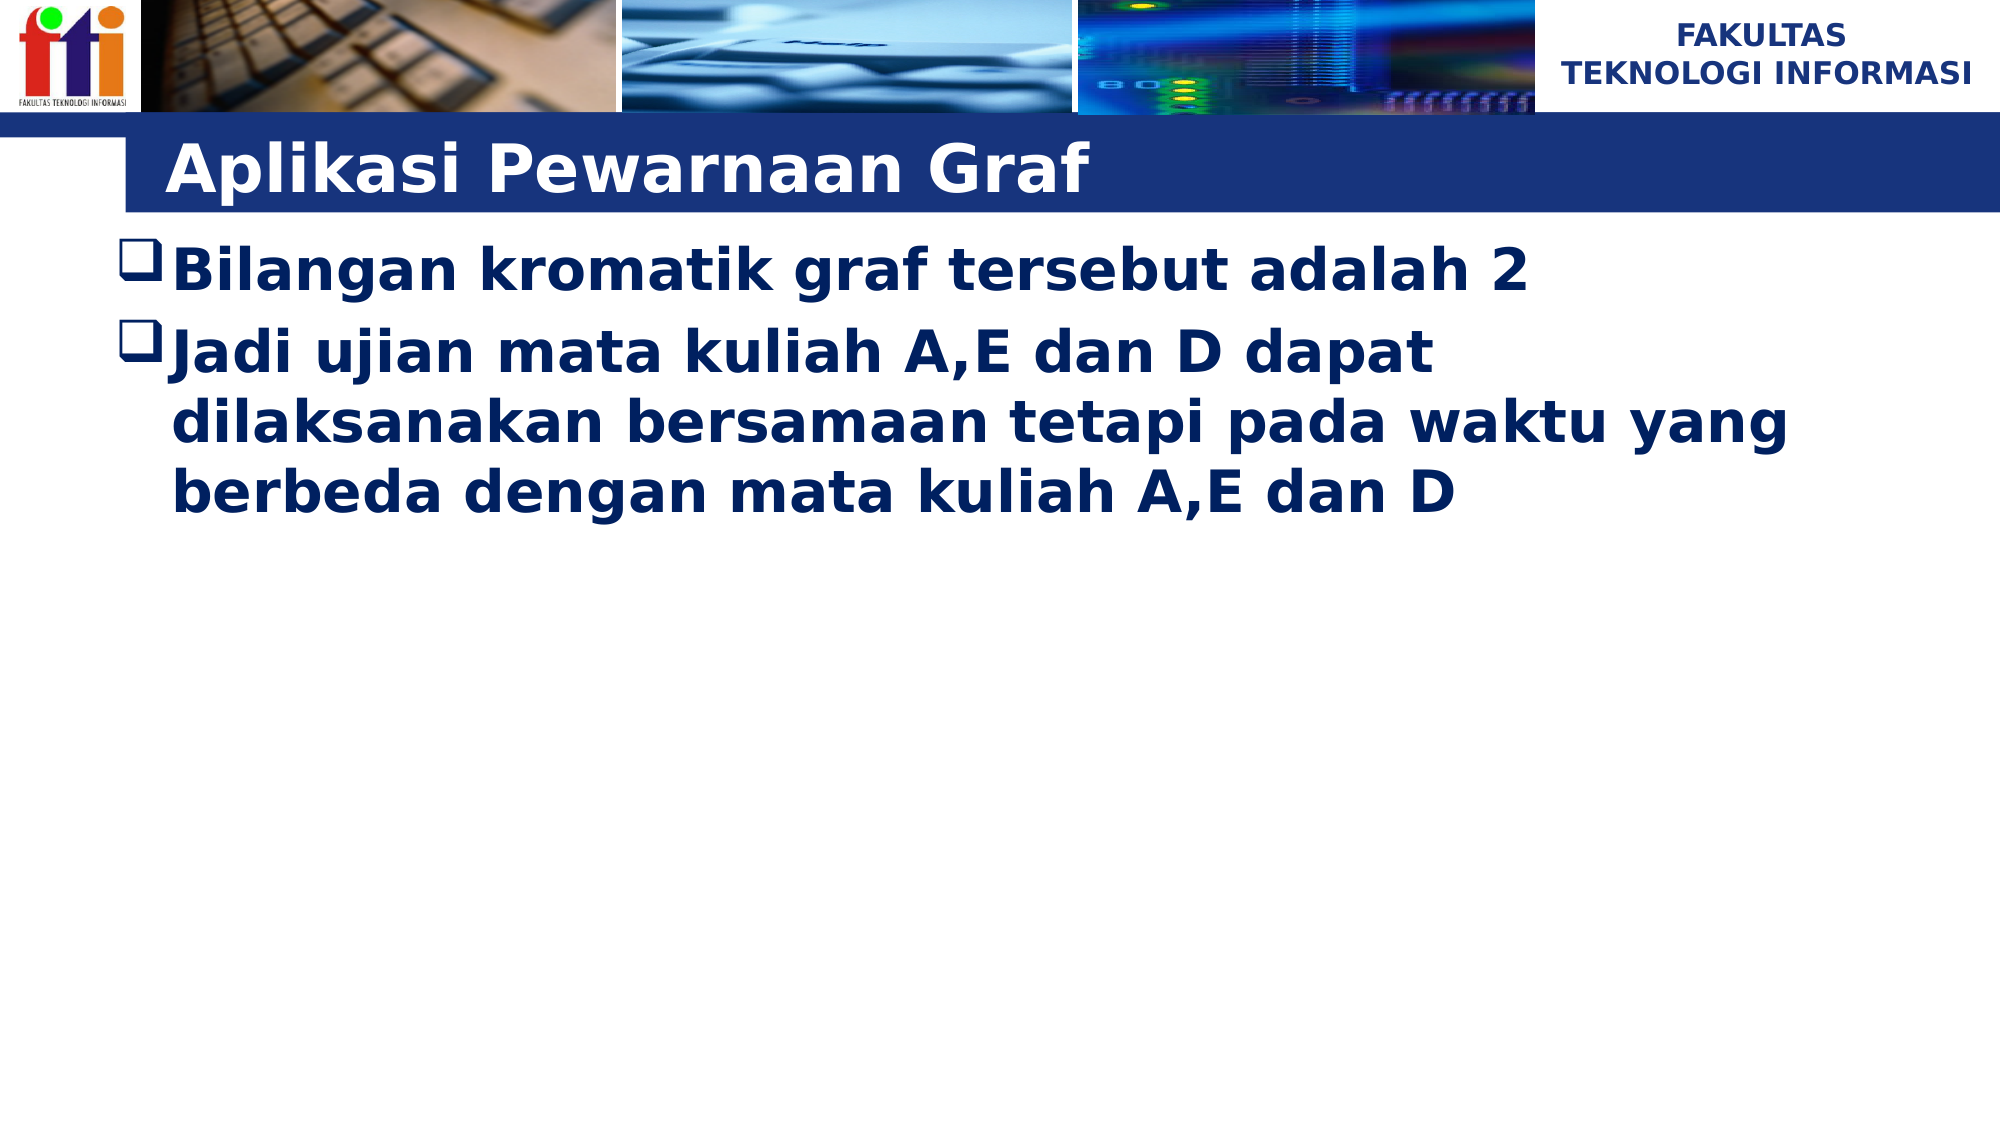

# Aplikasi Pewarnaan Graf
Bilangan kromatik graf tersebut adalah 2
Jadi ujian mata kuliah A,E dan D dapat dilaksanakan bersamaan tetapi pada waktu yang berbeda dengan mata kuliah A,E dan D